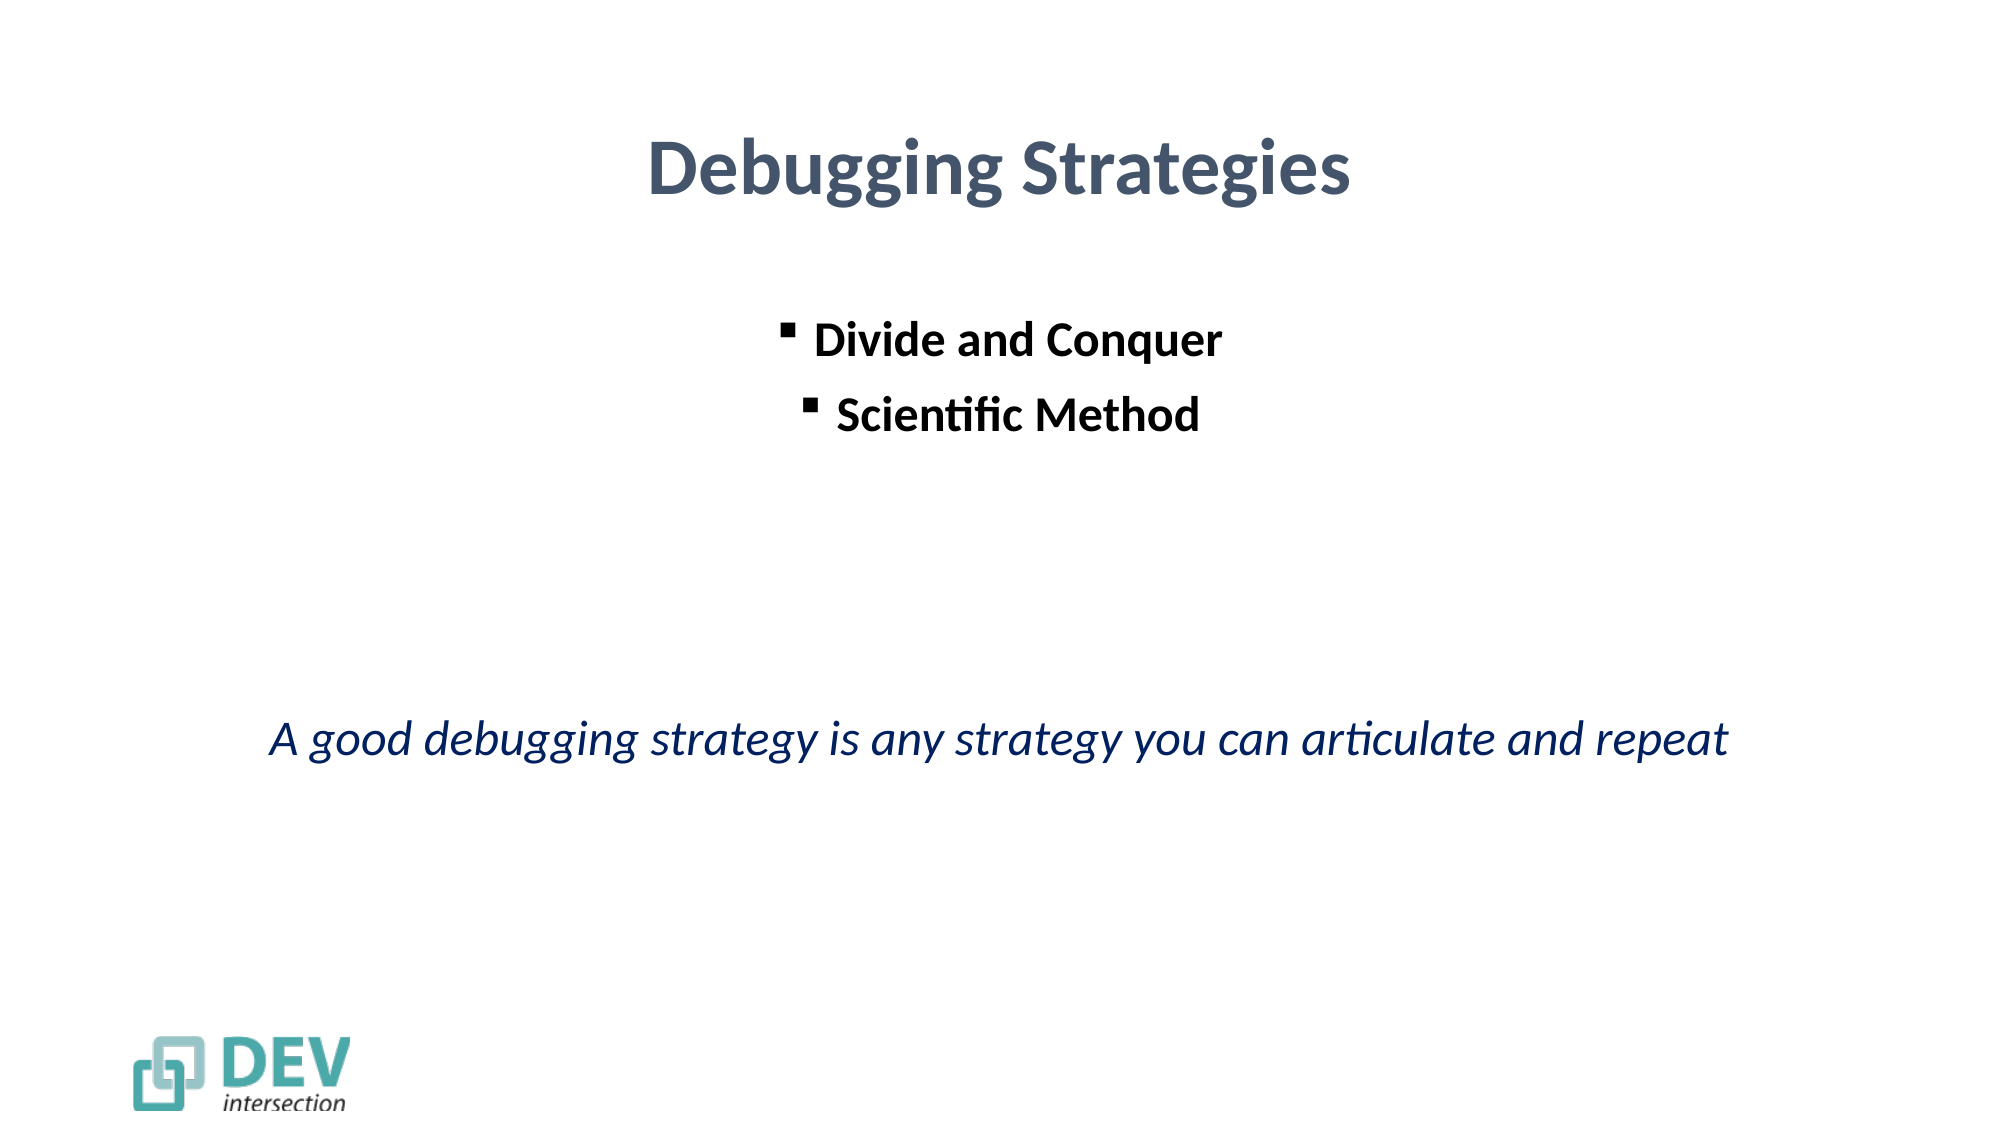

# Debugging Strategies
Divide and Conquer
Scientific Method
A good debugging strategy is any strategy you can articulate and repeat